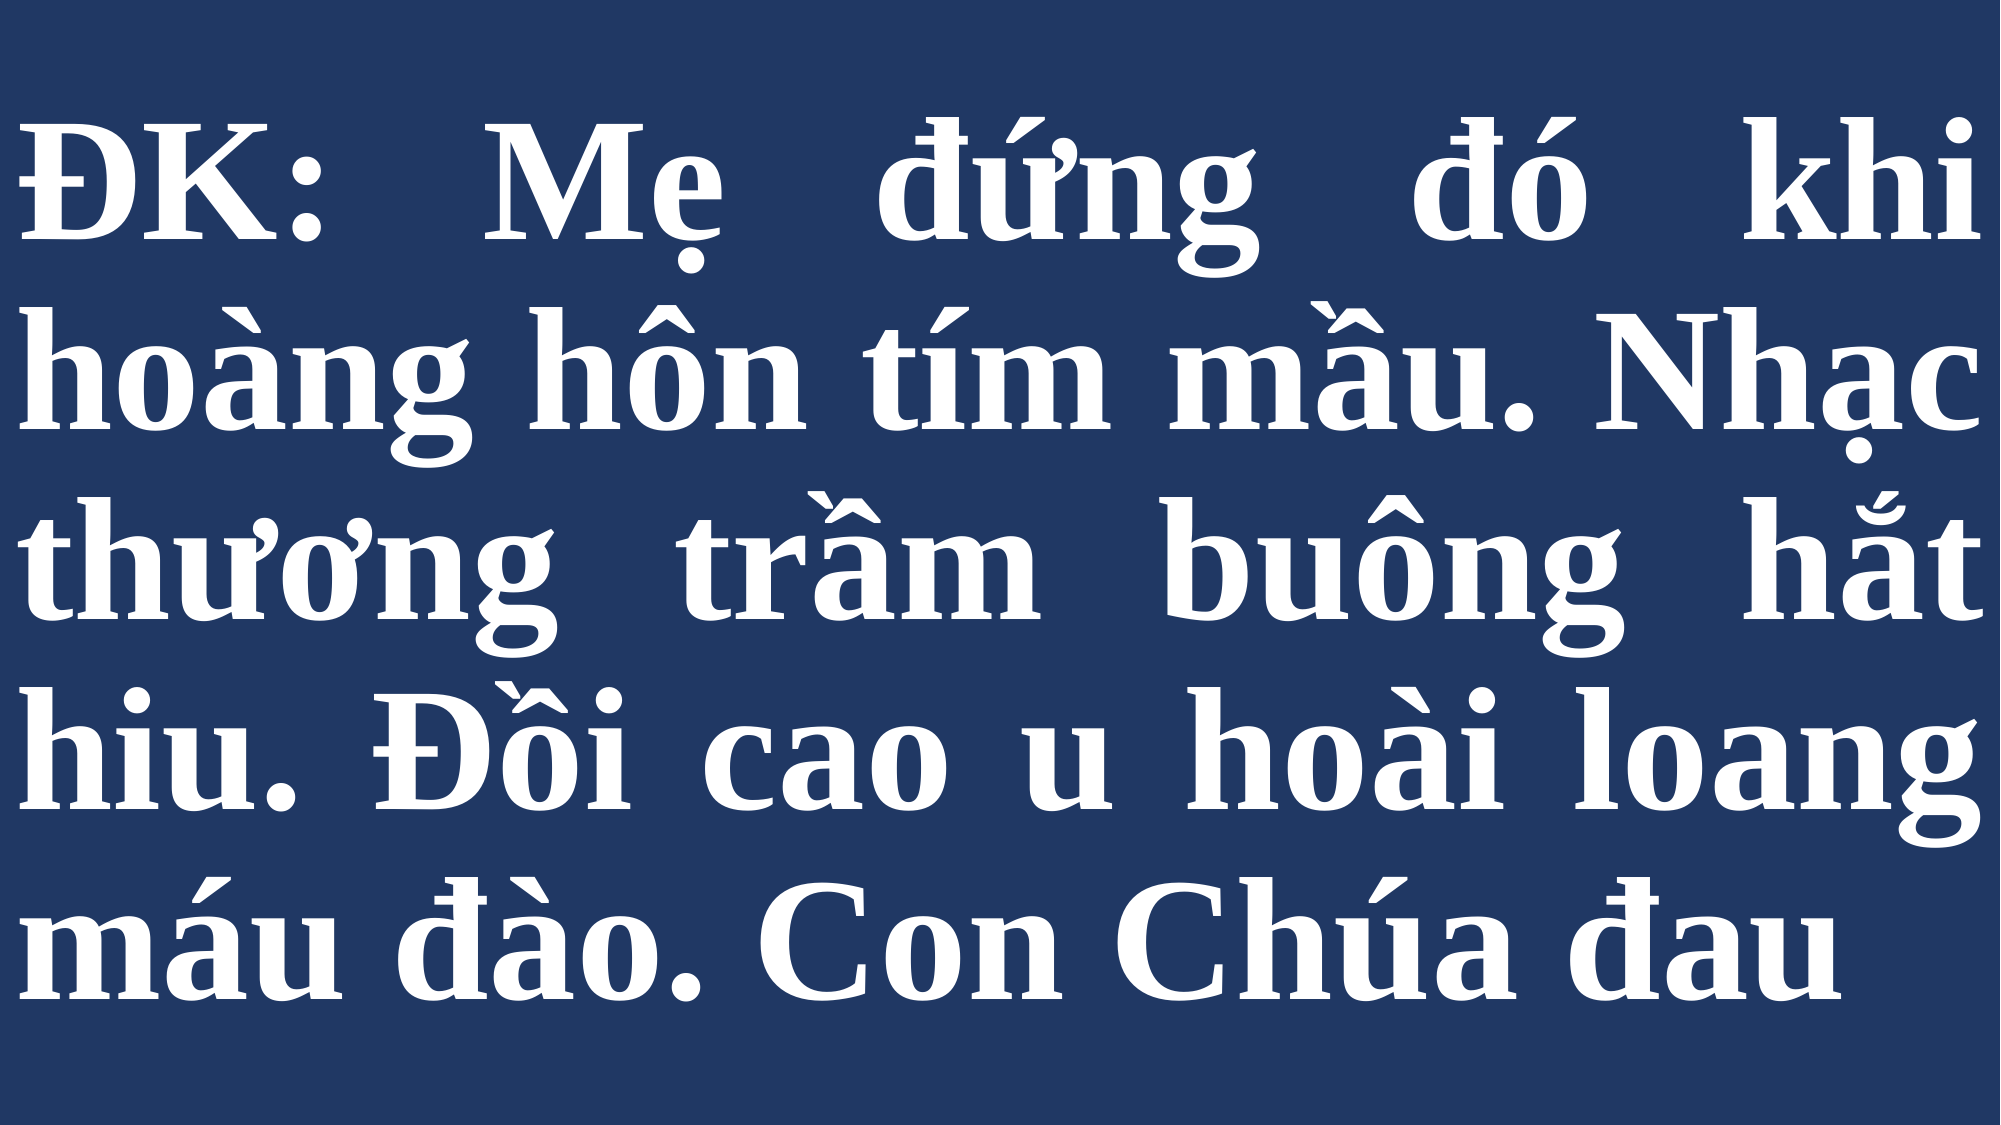

# ĐK: Mẹ đứng đó khi hoàng hôn tím mầu. Nhạc thương trầm buông hắt hiu. Đồi cao u hoài loang máu đào. Con Chúa đau